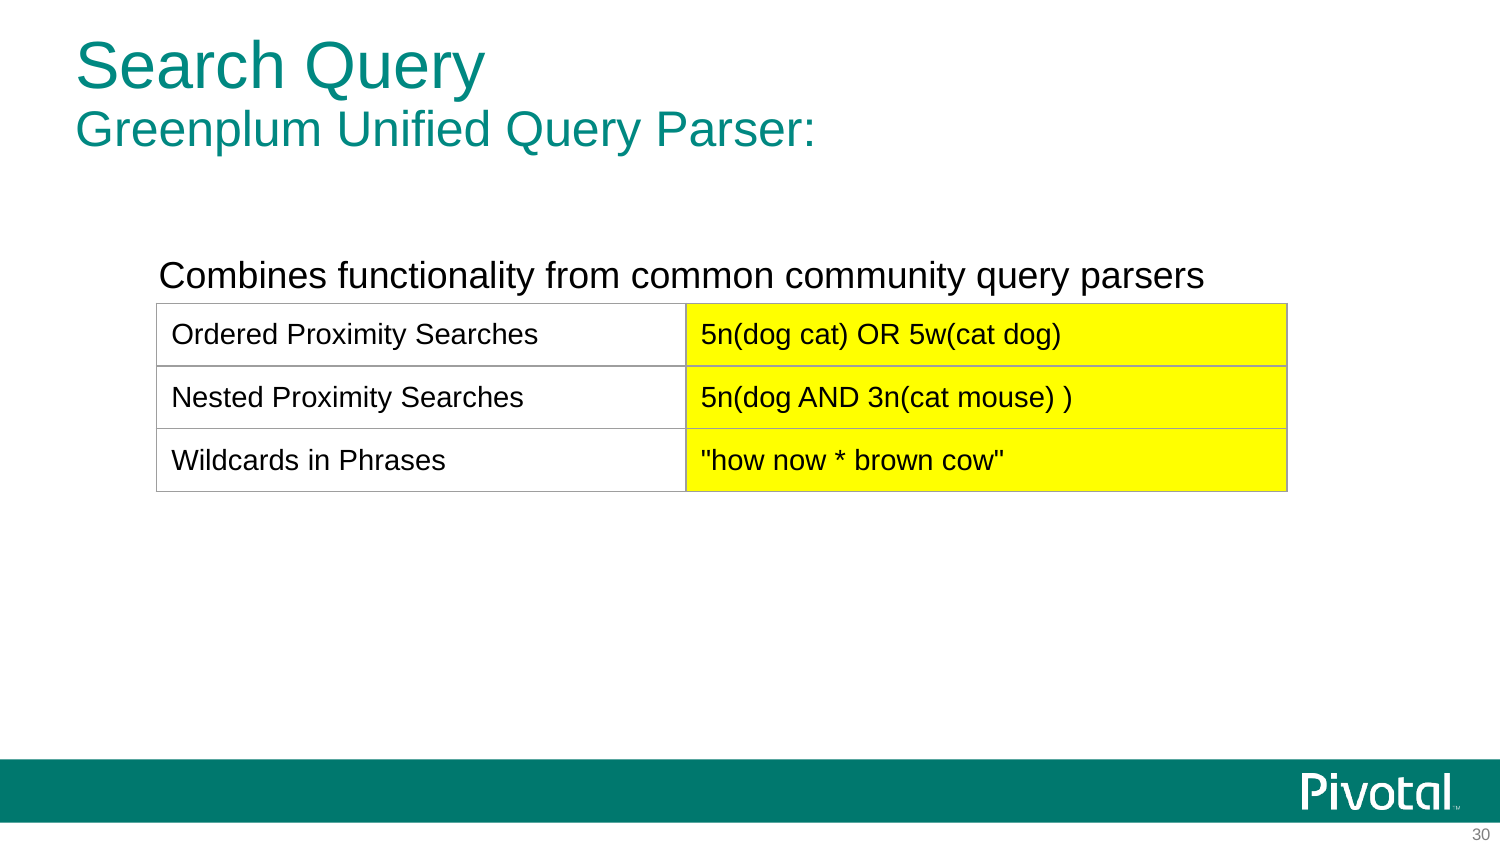

# Search Query
Greenplum Unified Query Parser:
Combines functionality from common community query parsers

| Ordered Proximity Searches | 5n(dog cat) OR 5w(cat dog) |
| --- | --- |
| Nested Proximity Searches | 5n(dog AND 3n(cat mouse) ) |
| Wildcards in Phrases | "how now \* brown cow" |